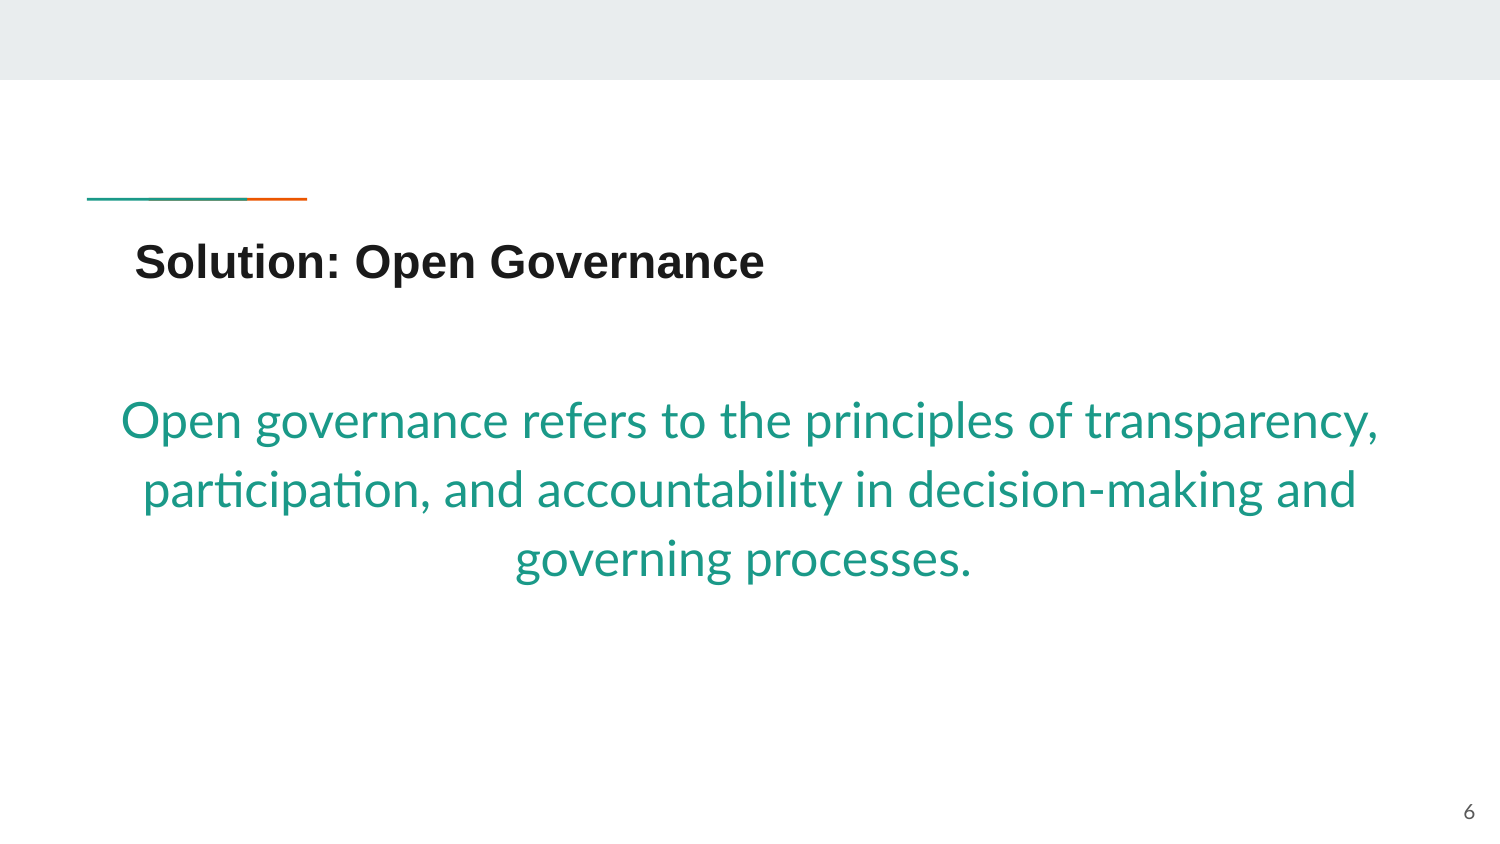

# Solution: Open Governance
Open governance refers to the principles of transparency, participation, and accountability in decision-making and governing processes.
6